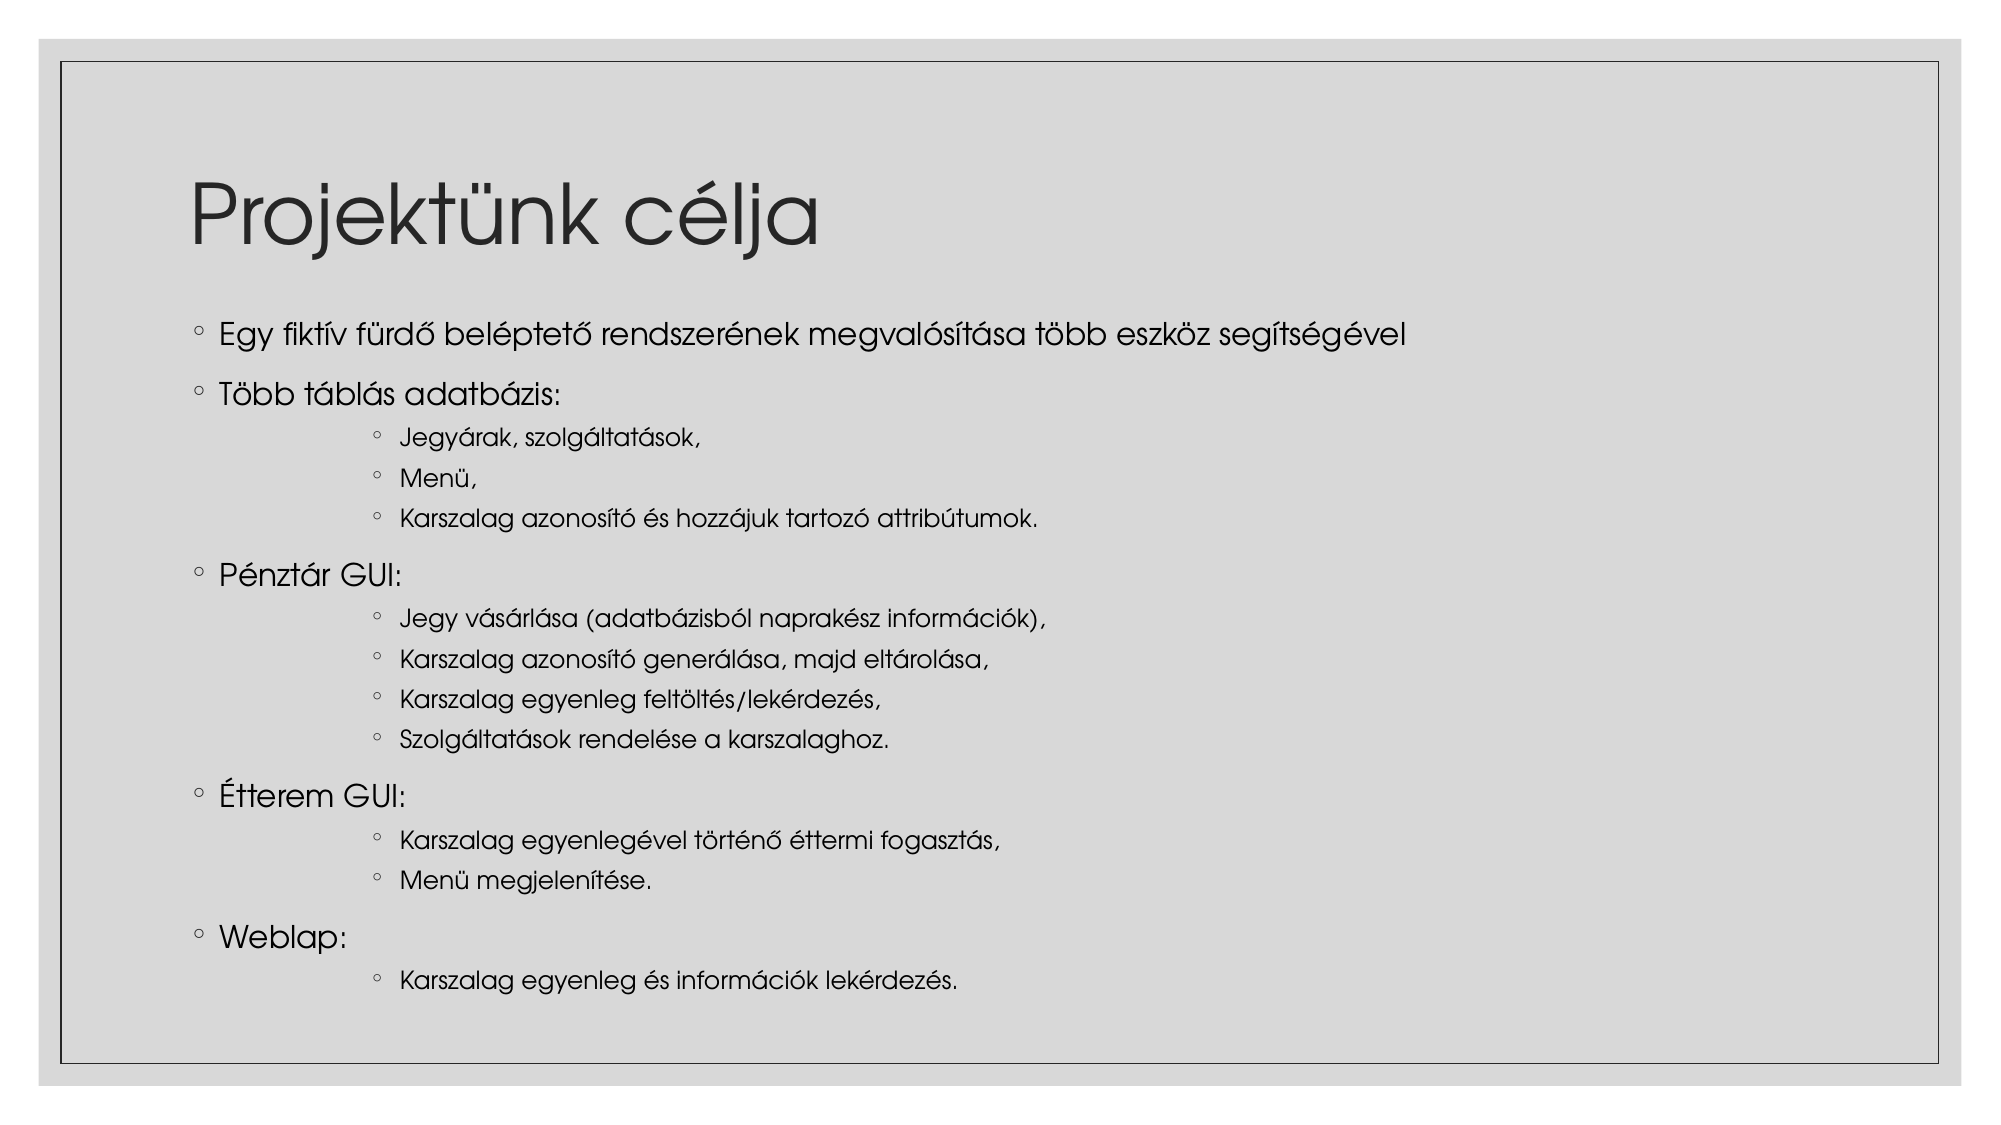

# Projektünk célja
Egy fiktív fürdő beléptető rendszerének megvalósítása több eszköz segítségével
Több táblás adatbázis:
Jegyárak, szolgáltatások,
Menü,
Karszalag azonosító és hozzájuk tartozó attribútumok.
Pénztár GUI:
Jegy vásárlása (adatbázisból naprakész információk),
Karszalag azonosító generálása, majd eltárolása,
Karszalag egyenleg feltöltés/lekérdezés,
Szolgáltatások rendelése a karszalaghoz.
Étterem GUI:
Karszalag egyenlegével történő éttermi fogasztás,
Menü megjelenítése.
Weblap:
Karszalag egyenleg és információk lekérdezés.